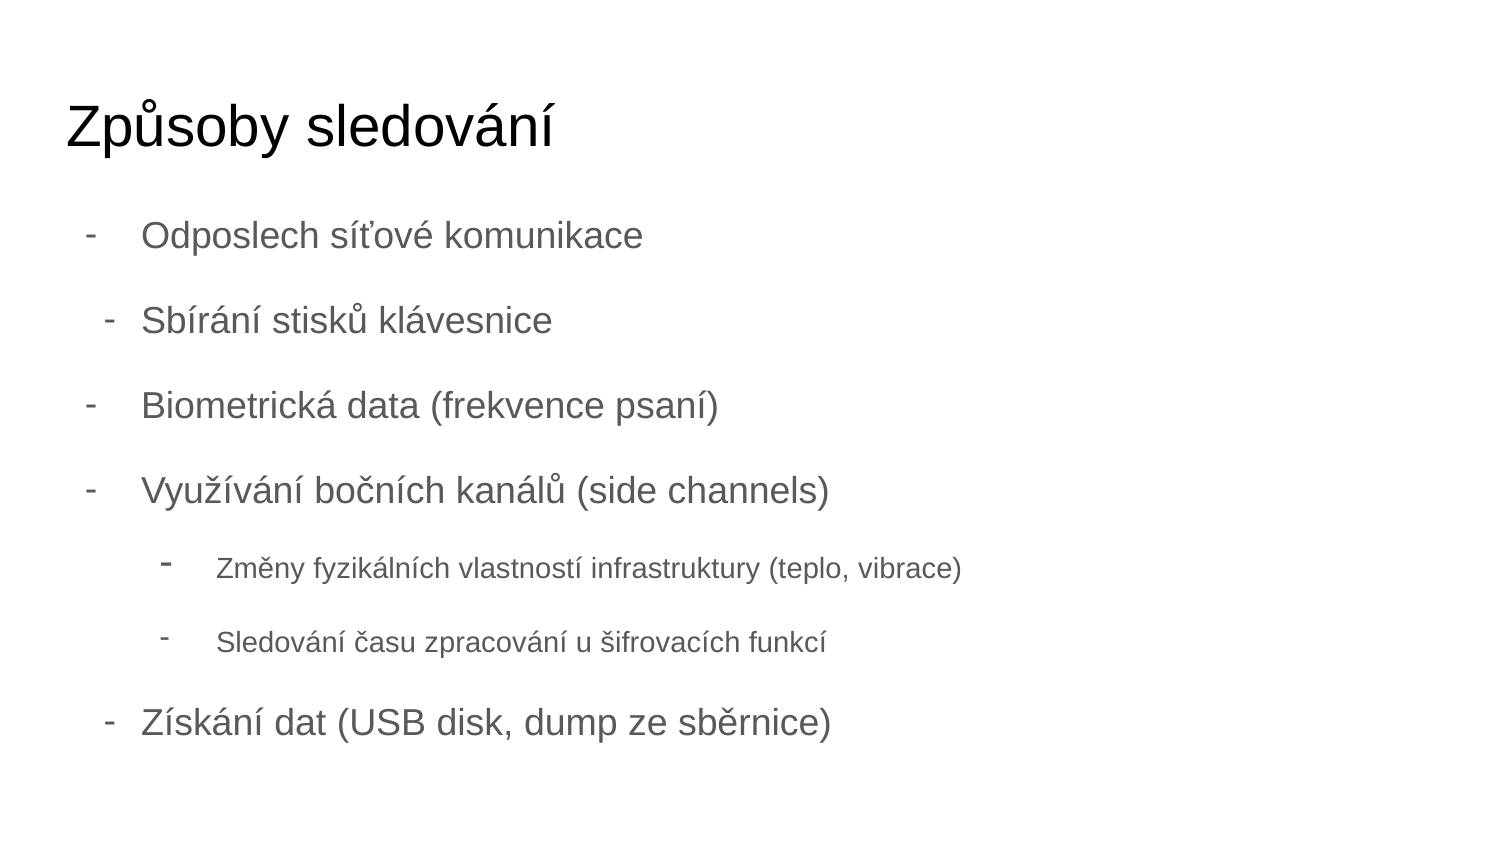

# Způsoby sledování
Odposlech síťové komunikace
Sbírání stisků klávesnice
Biometrická data (frekvence psaní)
Využívání bočních kanálů (side channels)
Změny fyzikálních vlastností infrastruktury (teplo, vibrace)
Sledování času zpracování u šifrovacích funkcí
Získání dat (USB disk, dump ze sběrnice)